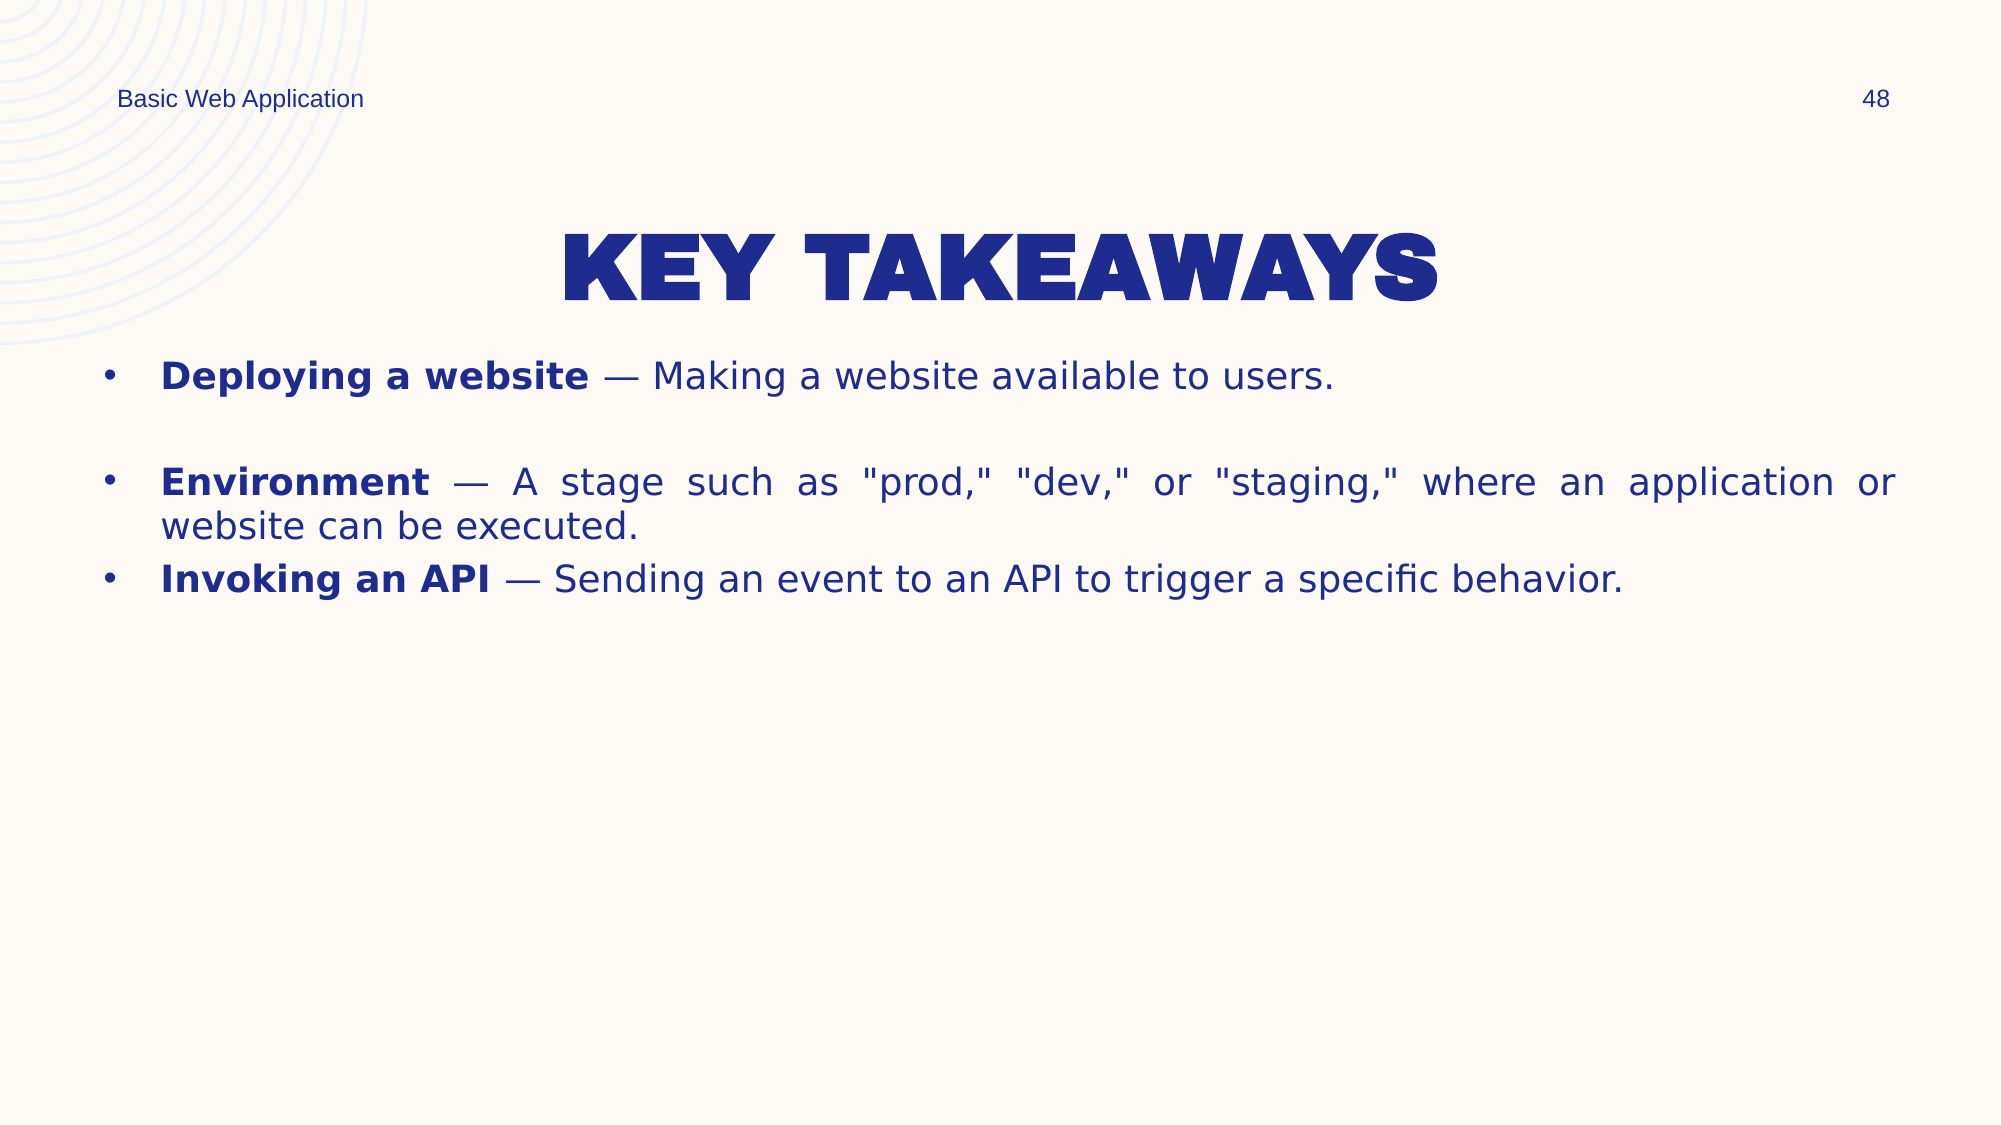

Basic Web Application
48
# Key takeaways
Deploying a website — Making a website available to users.

Environment — A stage such as "prod," "dev," or "staging," where an application or website can be executed.
Invoking an API — Sending an event to an API to trigger a specific behavior.